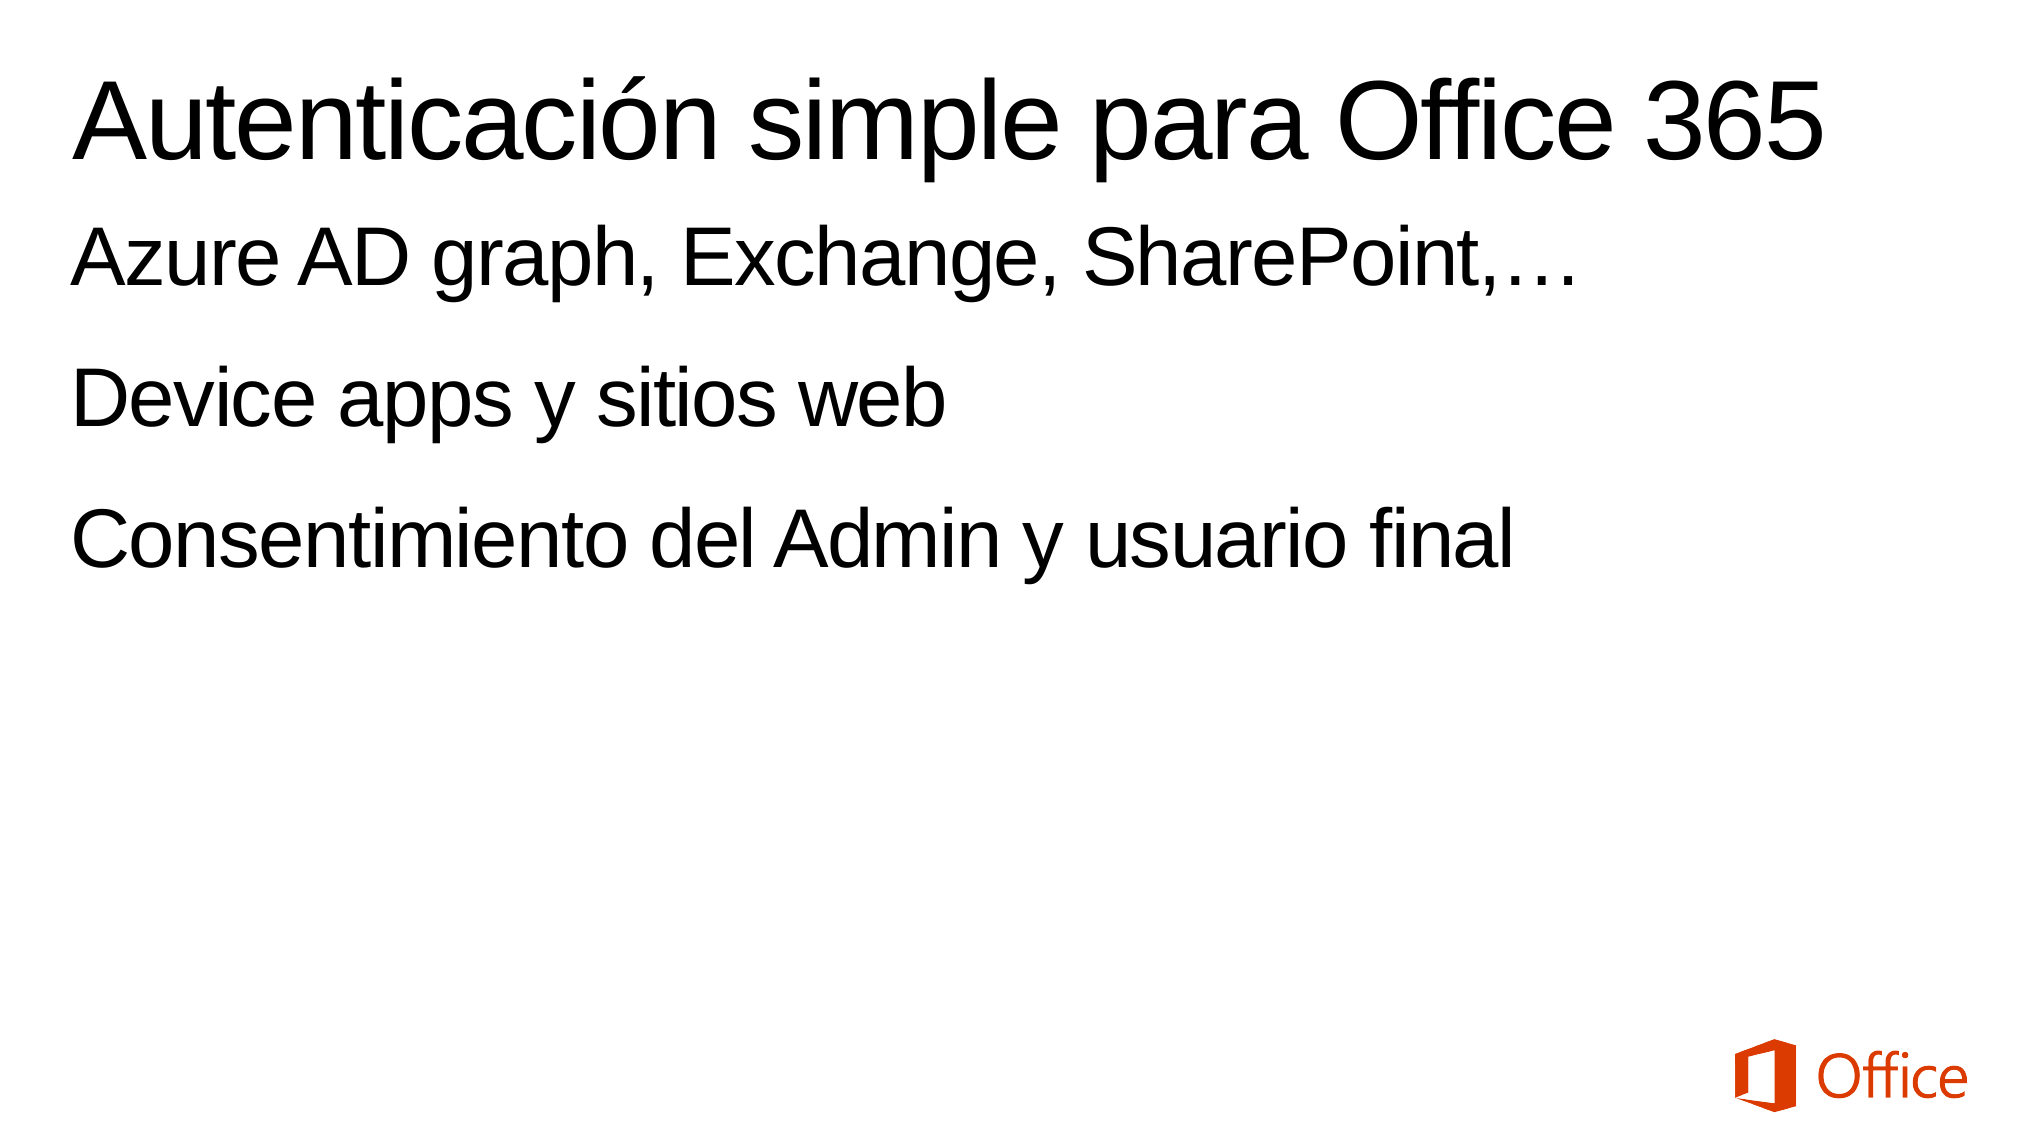

# Autenticación simple para Office 365
Azure AD graph, Exchange, SharePoint,…
Device apps y sitios web
Consentimiento del Admin y usuario final